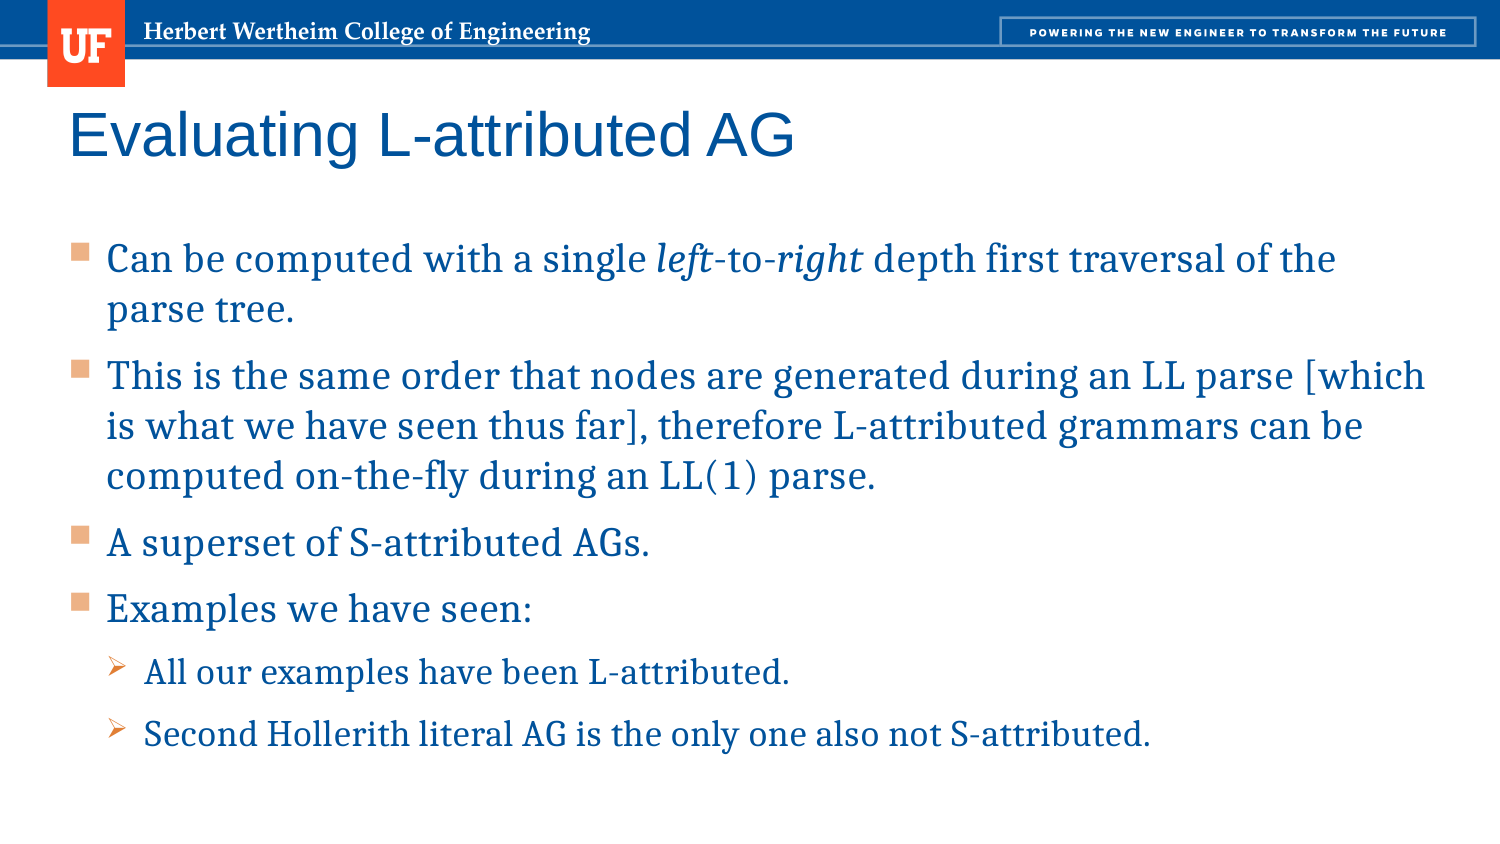

# Evaluating L-attributed AG
Can be computed with a single left-to-right depth first traversal of the parse tree.
This is the same order that nodes are generated during an LL parse [which is what we have seen thus far], therefore L-attributed grammars can be computed on-the-fly during an LL(1) parse.
A superset of S-attributed AGs.
Examples we have seen:
All our examples have been L-attributed.
Second Hollerith literal AG is the only one also not S-attributed.